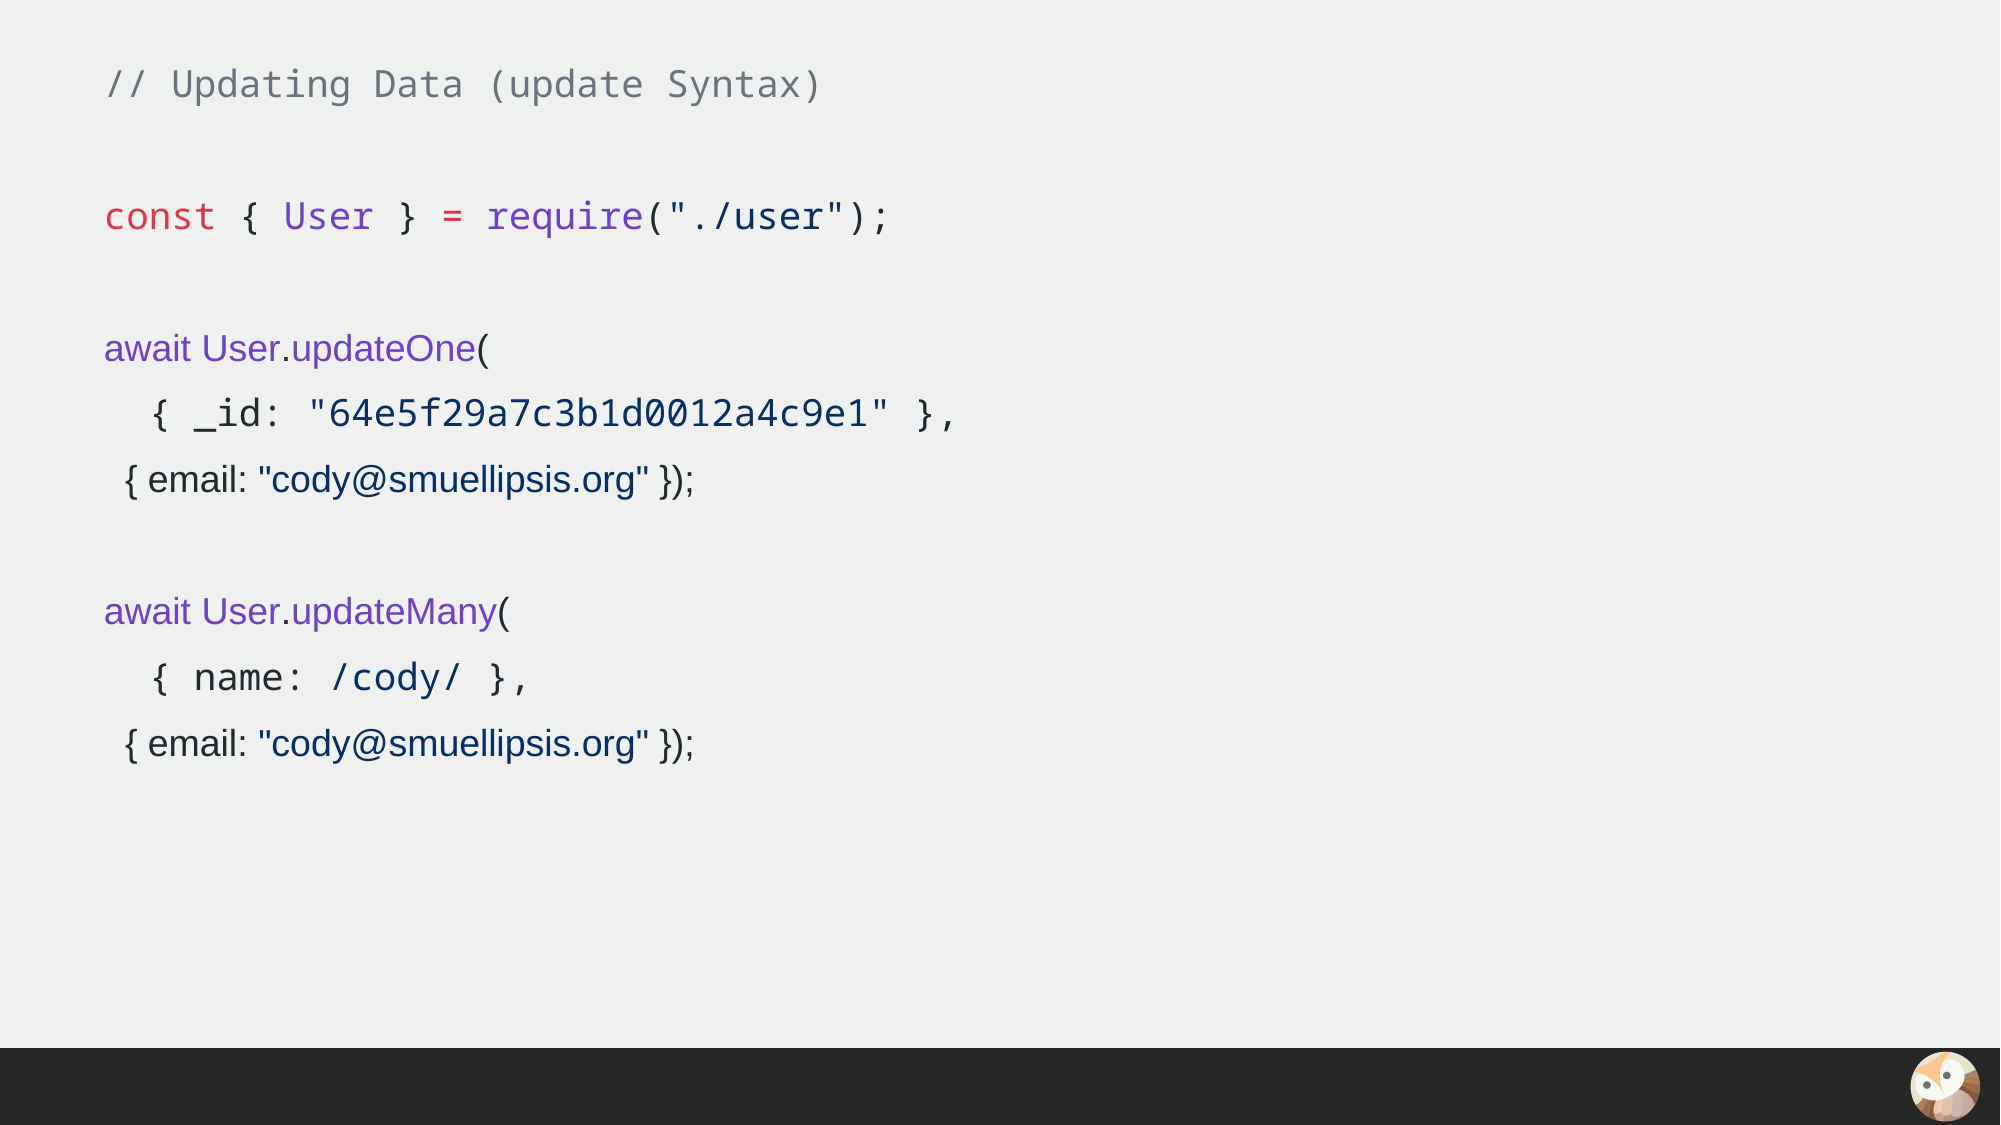

// Updating Data (update Syntax)

const { User } = require("./user");

await User.updateOne(
  { _id: "64e5f29a7c3b1d0012a4c9e1" },
  { email: "cody@smuellipsis.org" });

await User.updateMany(
  { name: /cody/ },
  { email: "cody@smuellipsis.org" });